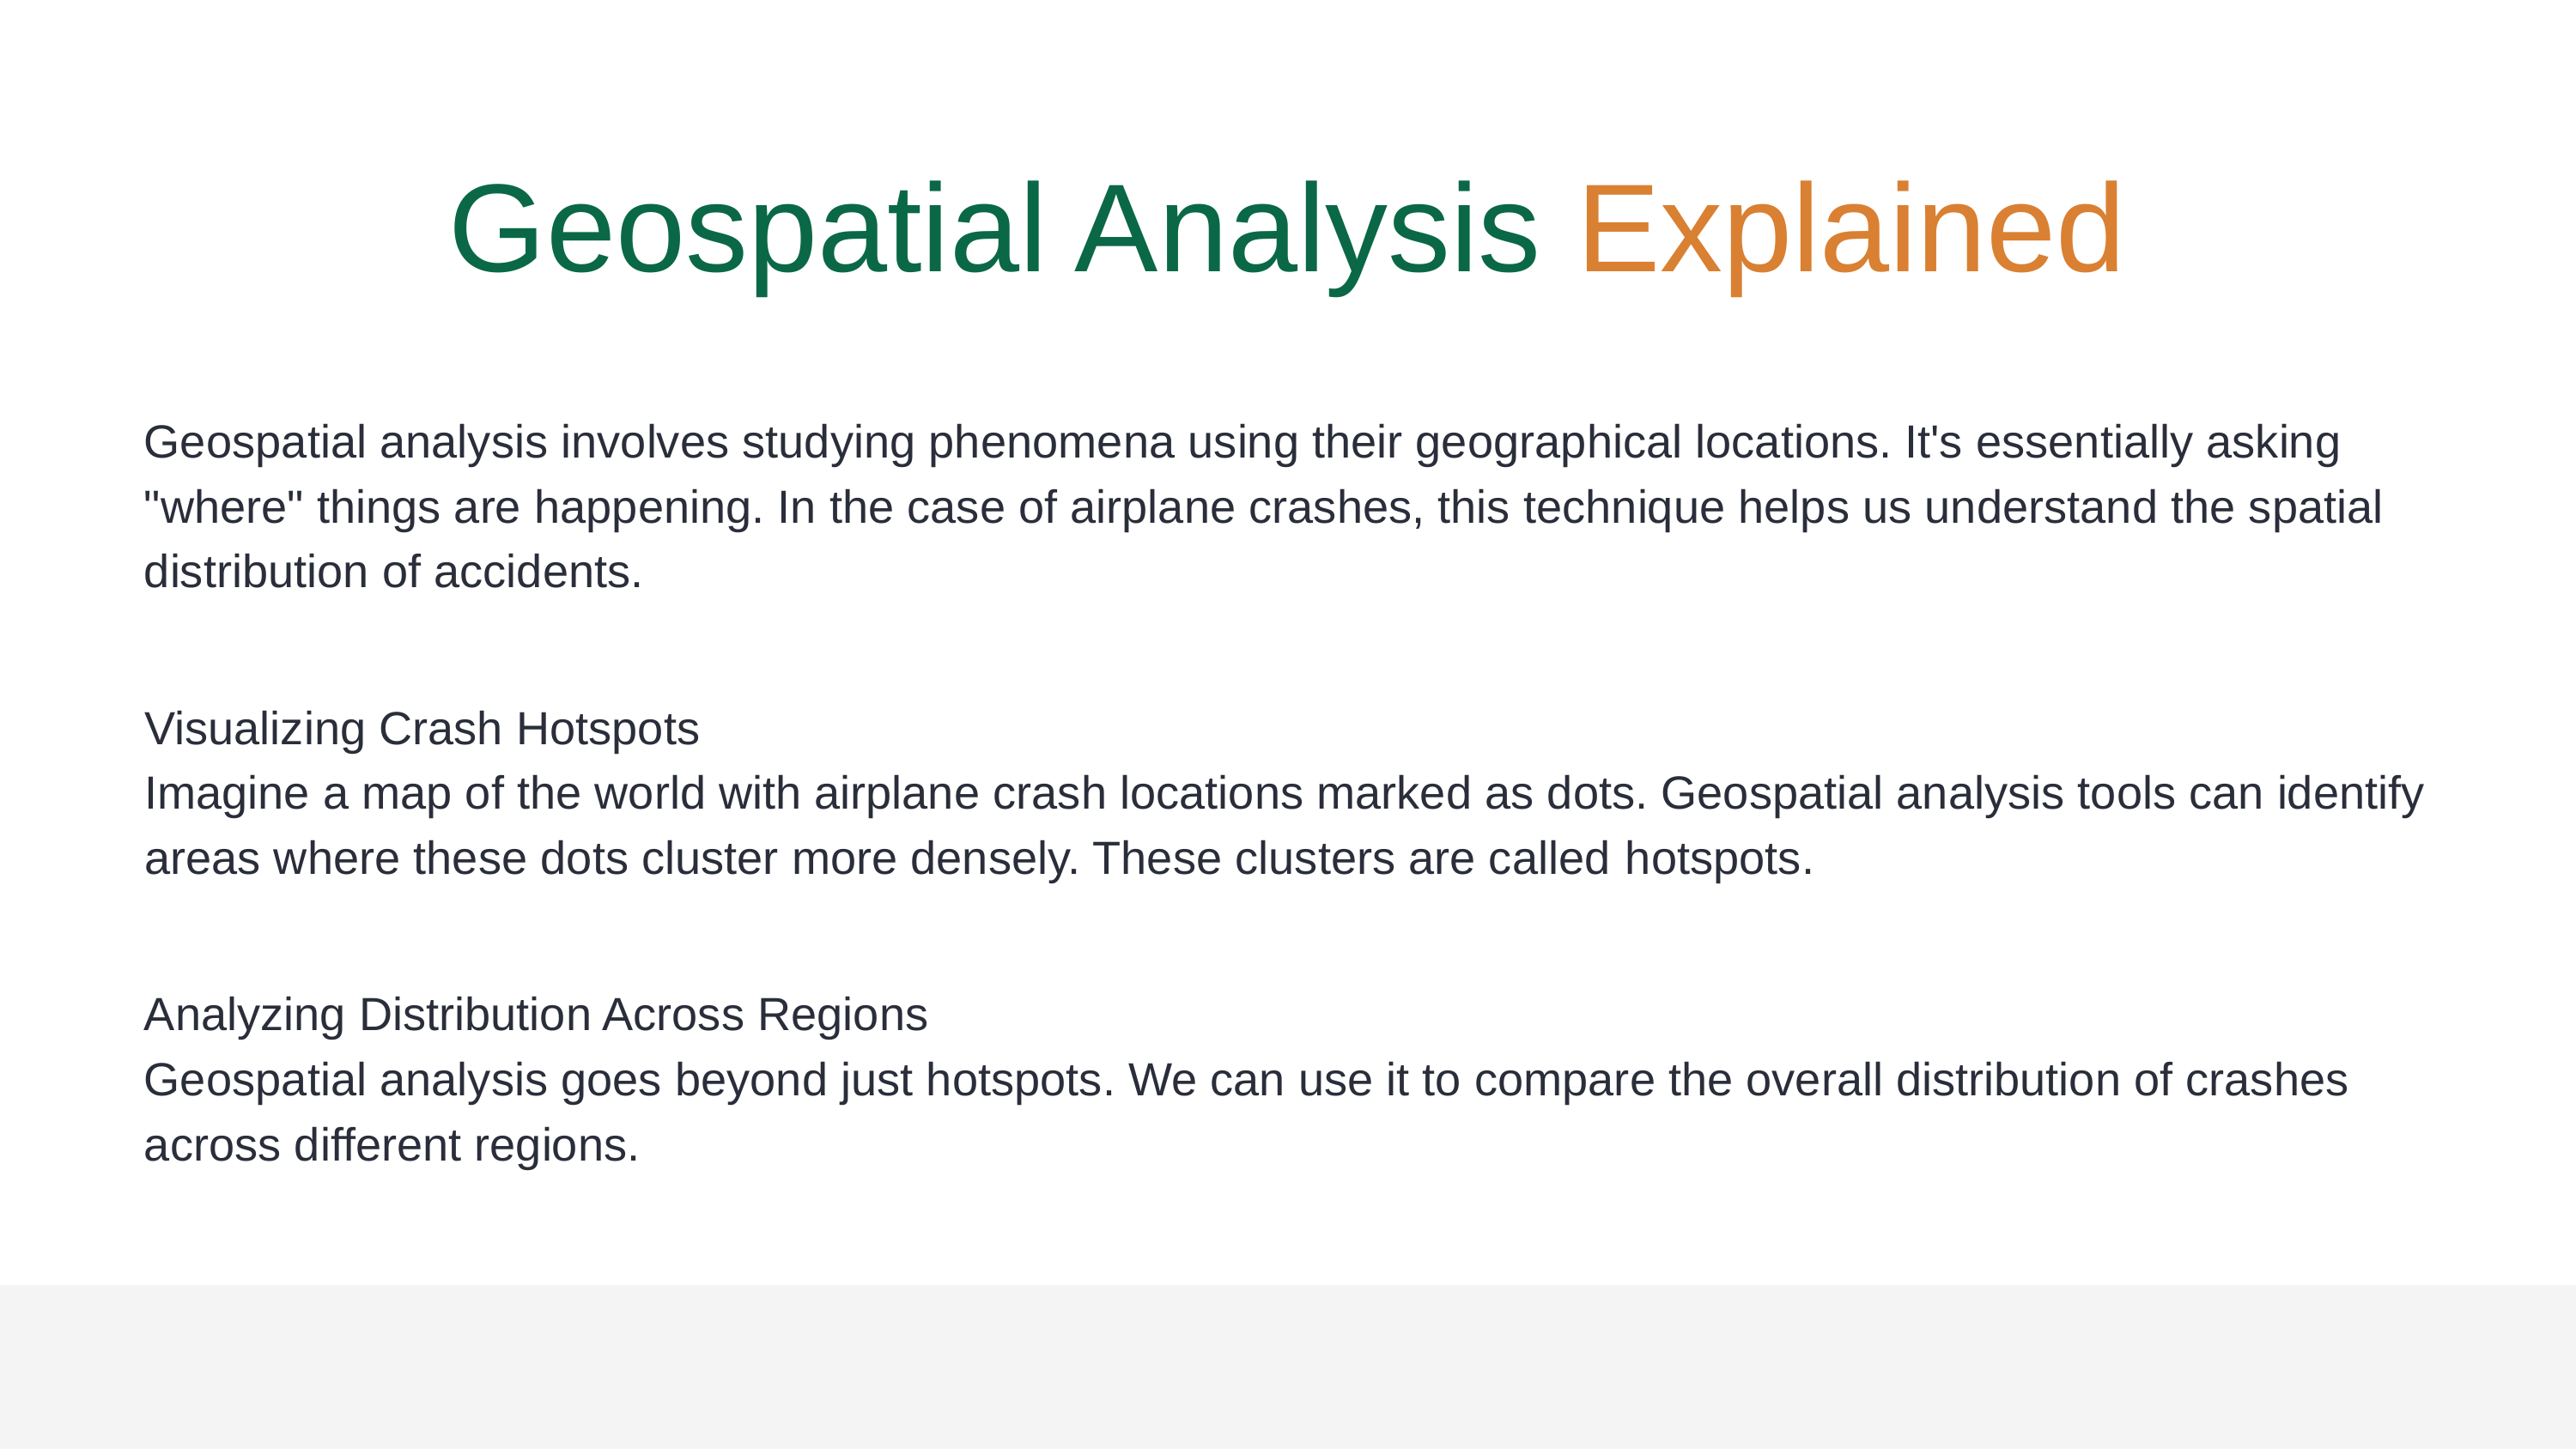

Geospatial Analysis Explained
Geospatial analysis involves studying phenomena using their geographical locations. It's essentially asking "where" things are happening. In the case of airplane crashes, this technique helps us understand the spatial distribution of accidents.

Visualizing Crash Hotspots
Imagine a map of the world with airplane crash locations marked as dots. Geospatial analysis tools can identify areas where these dots cluster more densely. These clusters are called hotspots.
Analyzing Distribution Across Regions
Geospatial analysis goes beyond just hotspots. We can use it to compare the overall distribution of crashes across different regions.